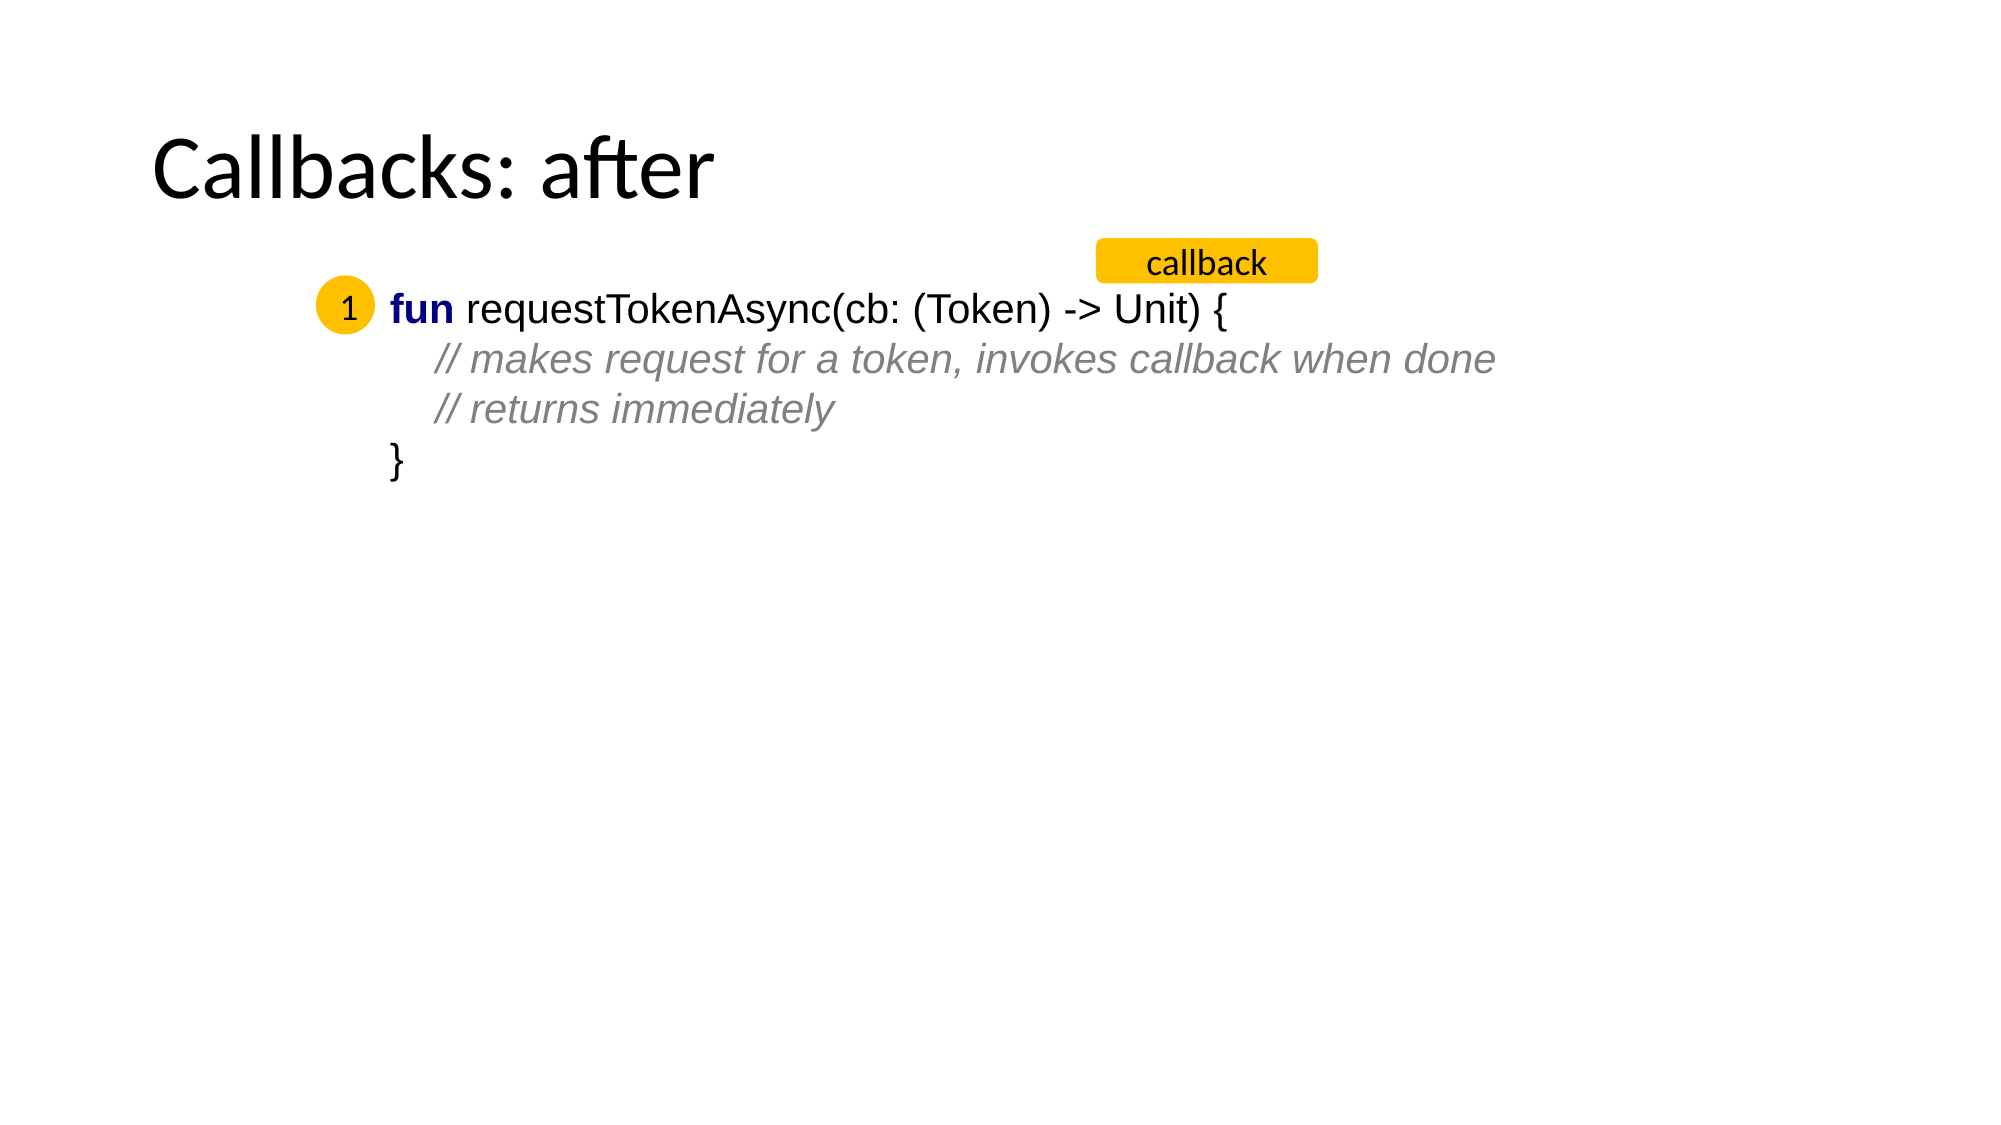

# Callbacks: after
callback
fun requestTokenAsync(cb: (Token) -> Unit) {
    // makes request for a token, invokes callback when done
    // returns immediately
}
1